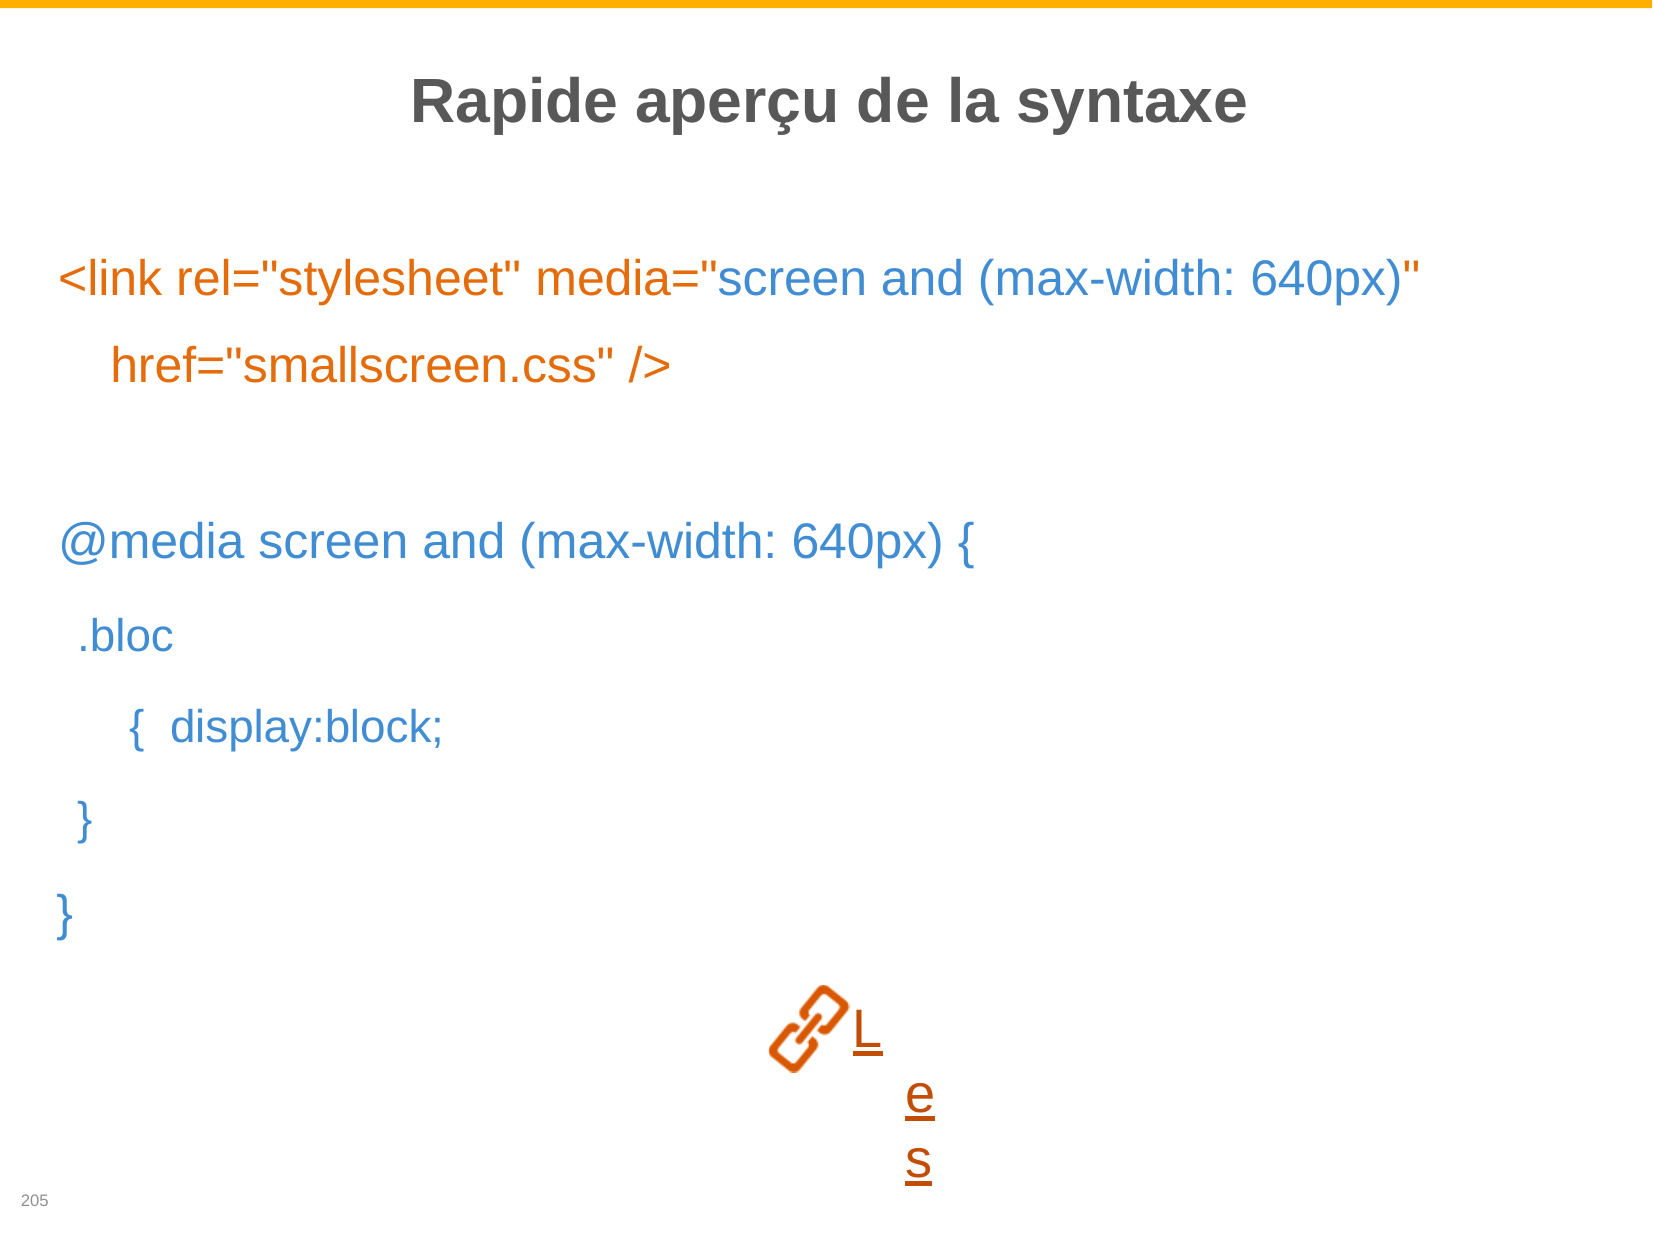

# Rapide aperçu de la syntaxe
<link rel="stylesheet" media="screen and (max-width: 640px)"  href="smallscreen.css" />

@media screen and (max-width: 640px) {
.bloc {  display:block;
}
}

Les Media Queries CSS3

205